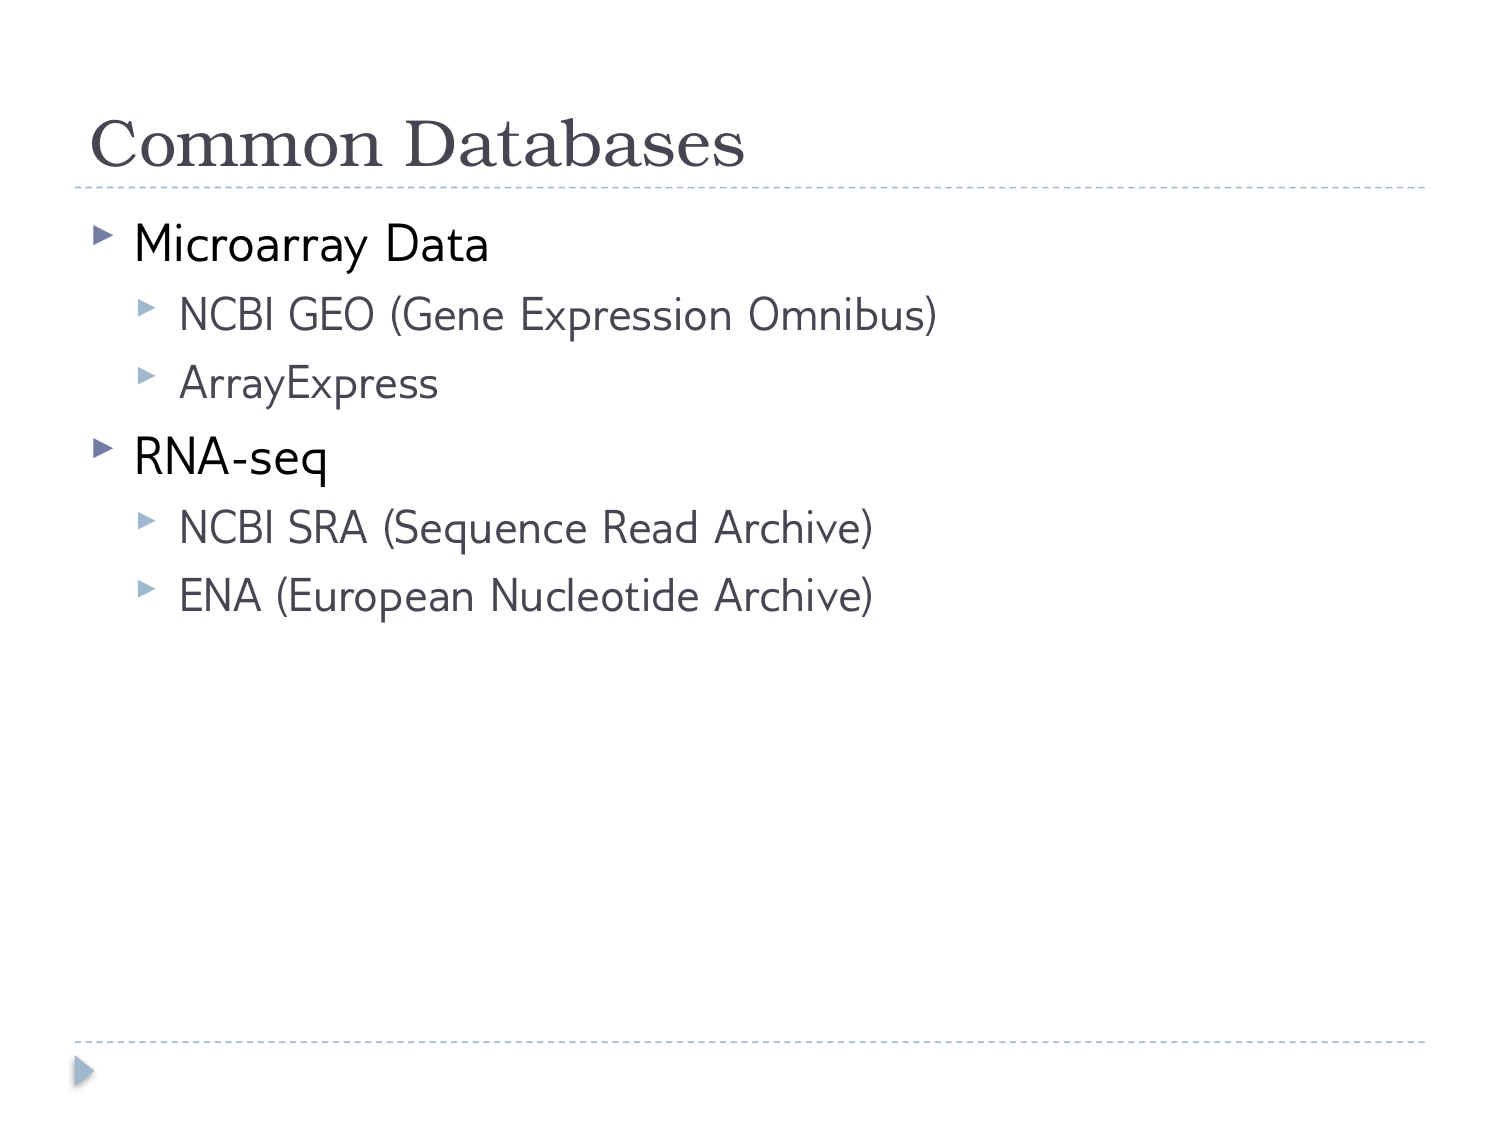

# Common Databases
Microarray Data
NCBI GEO (Gene Expression Omnibus)
ArrayExpress
RNA-seq
NCBI SRA (Sequence Read Archive)
ENA (European Nucleotide Archive)